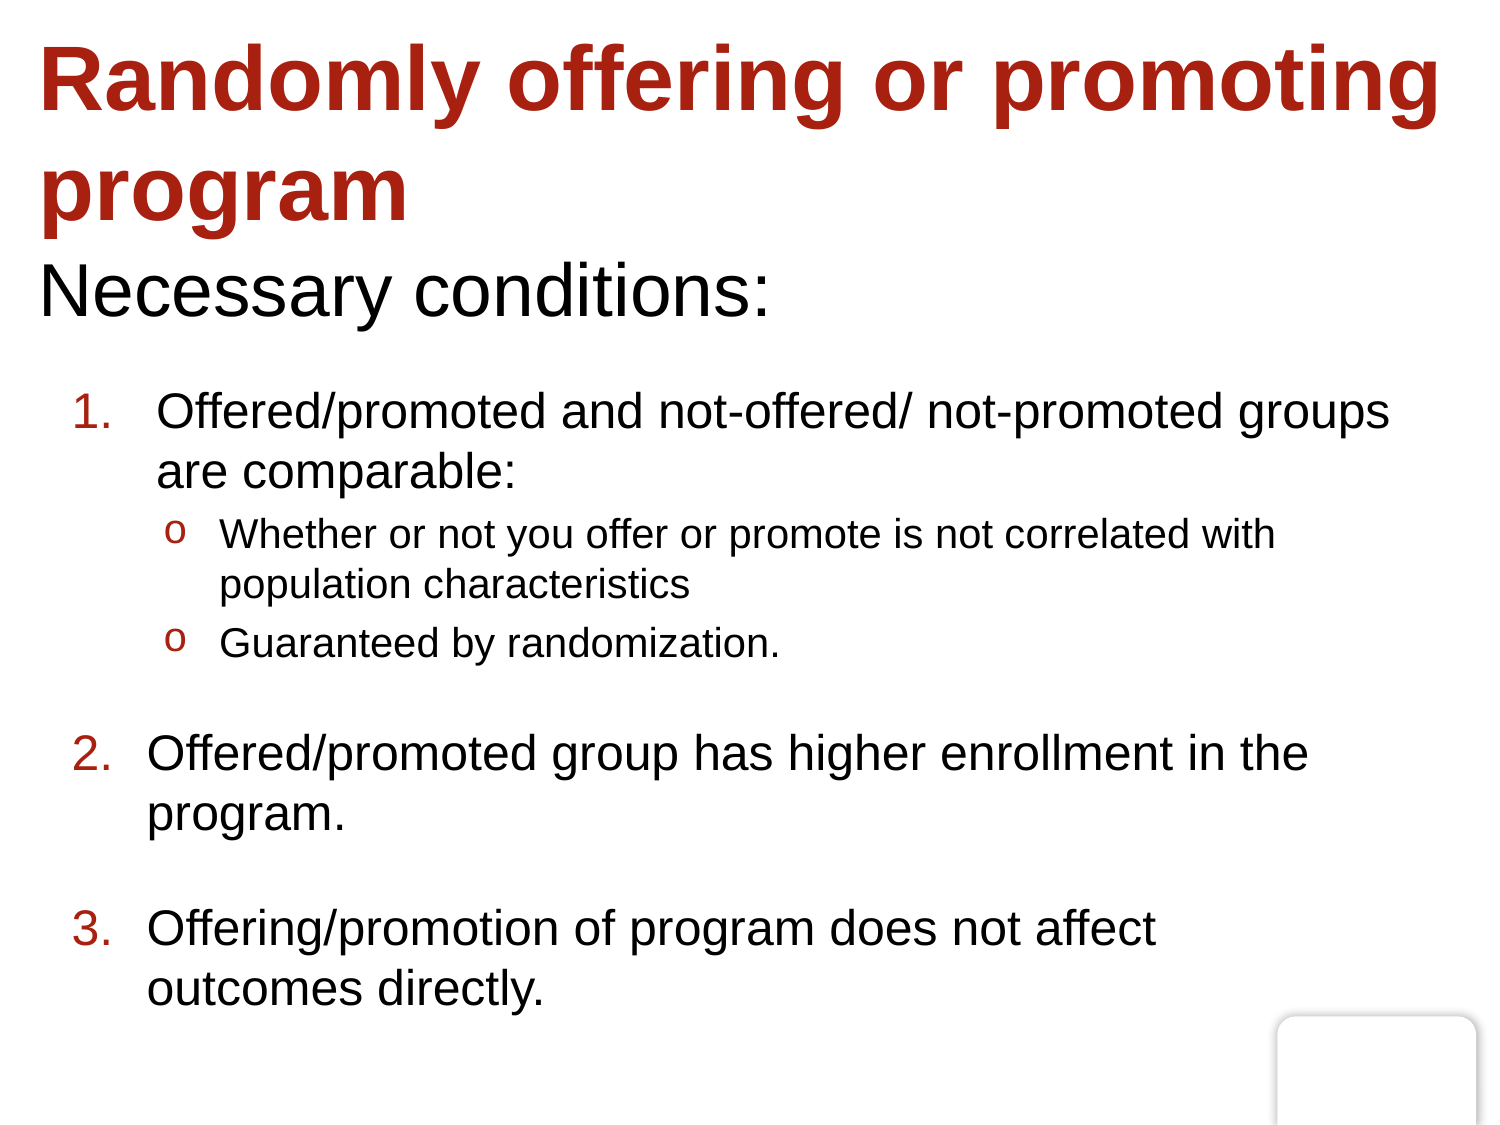

# Randomly offering or promoting program
Necessary conditions:
Offered/promoted and not-offered/ not-promoted groups are comparable:
Whether or not you offer or promote is not correlated with population characteristics
Guaranteed by randomization.
Offered/promoted group has higher enrollment in the program.
Offering/promotion of program does not affect outcomes directly.